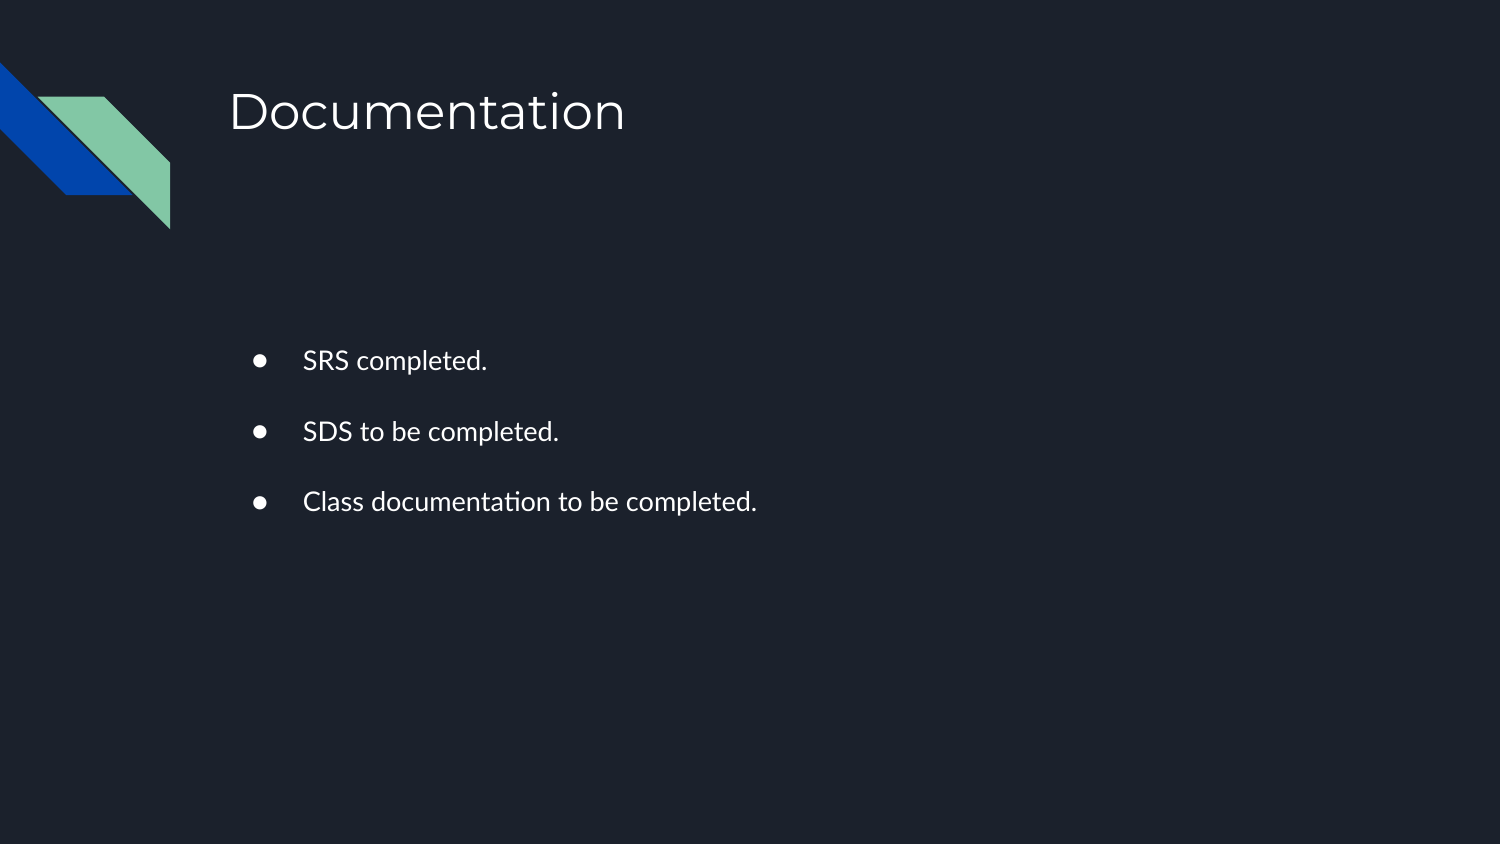

# Documentation
SRS completed.
SDS to be completed.
Class documentation to be completed.